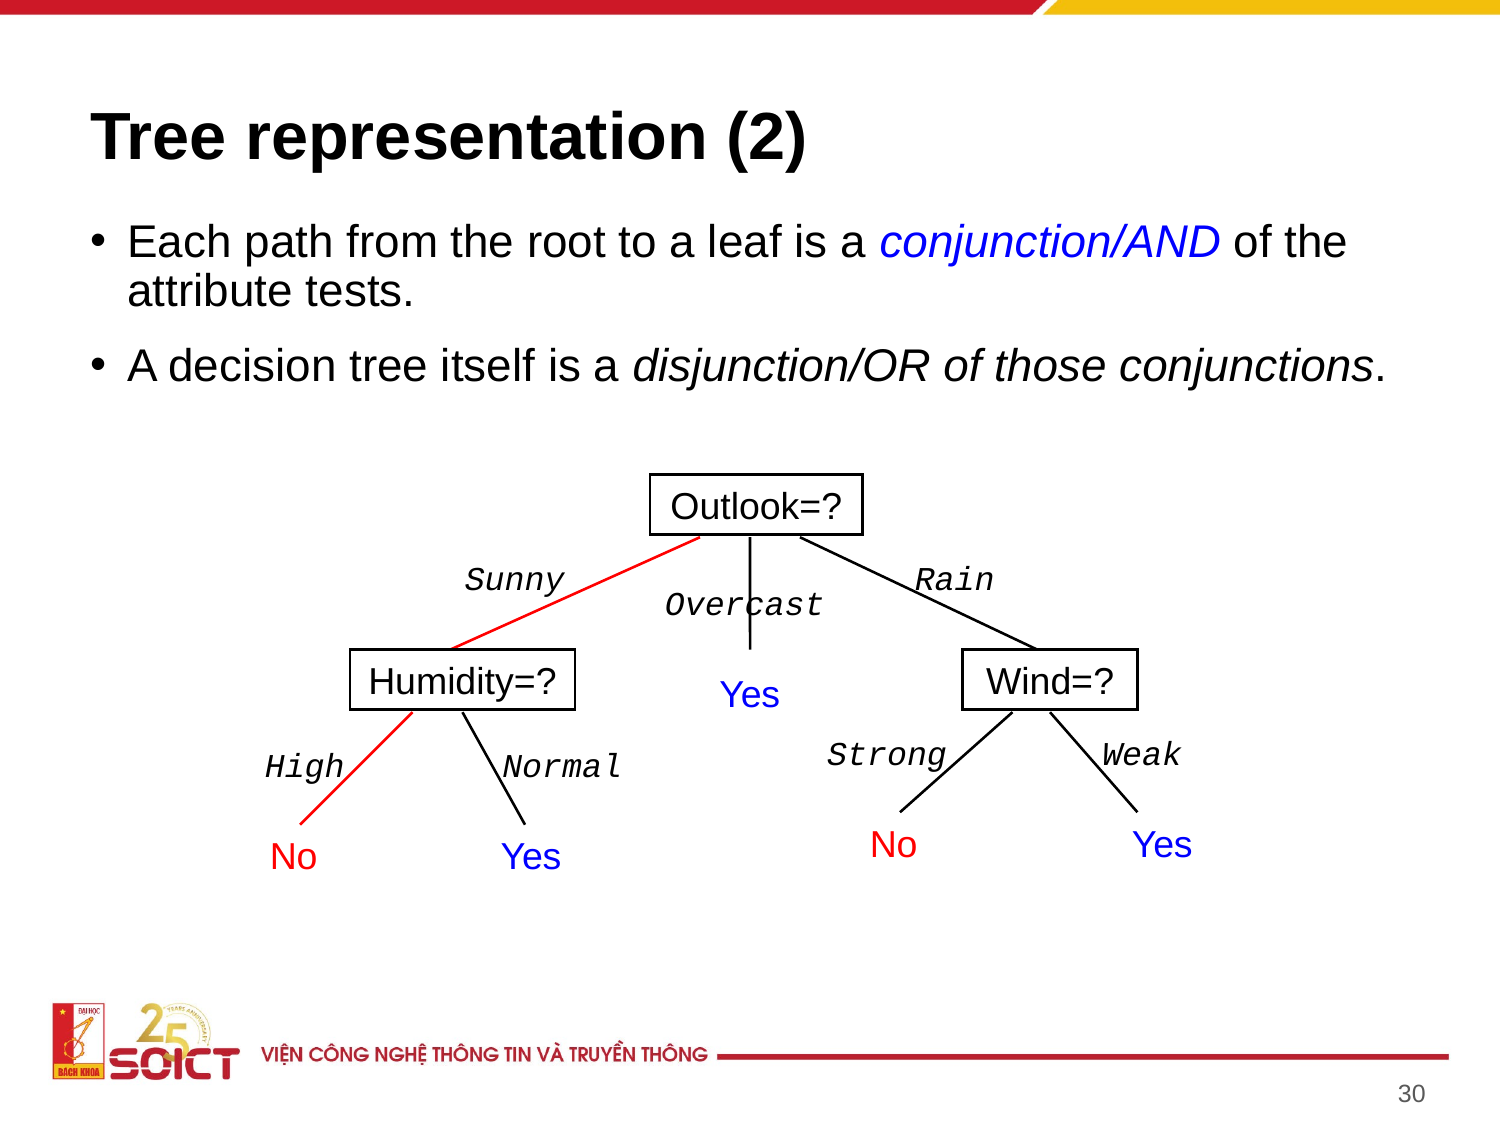

# Tree representation (2)
Each path from the root to a leaf is a conjunction/AND of the attribute tests.
A decision tree itself is a disjunction/OR of those conjunctions.

Outlook=?

Sunny
Rain
Overcast
Humidity=?
Wind=?
Yes

Strong
Weak
High
Normal
No
Yes
No
Yes
30